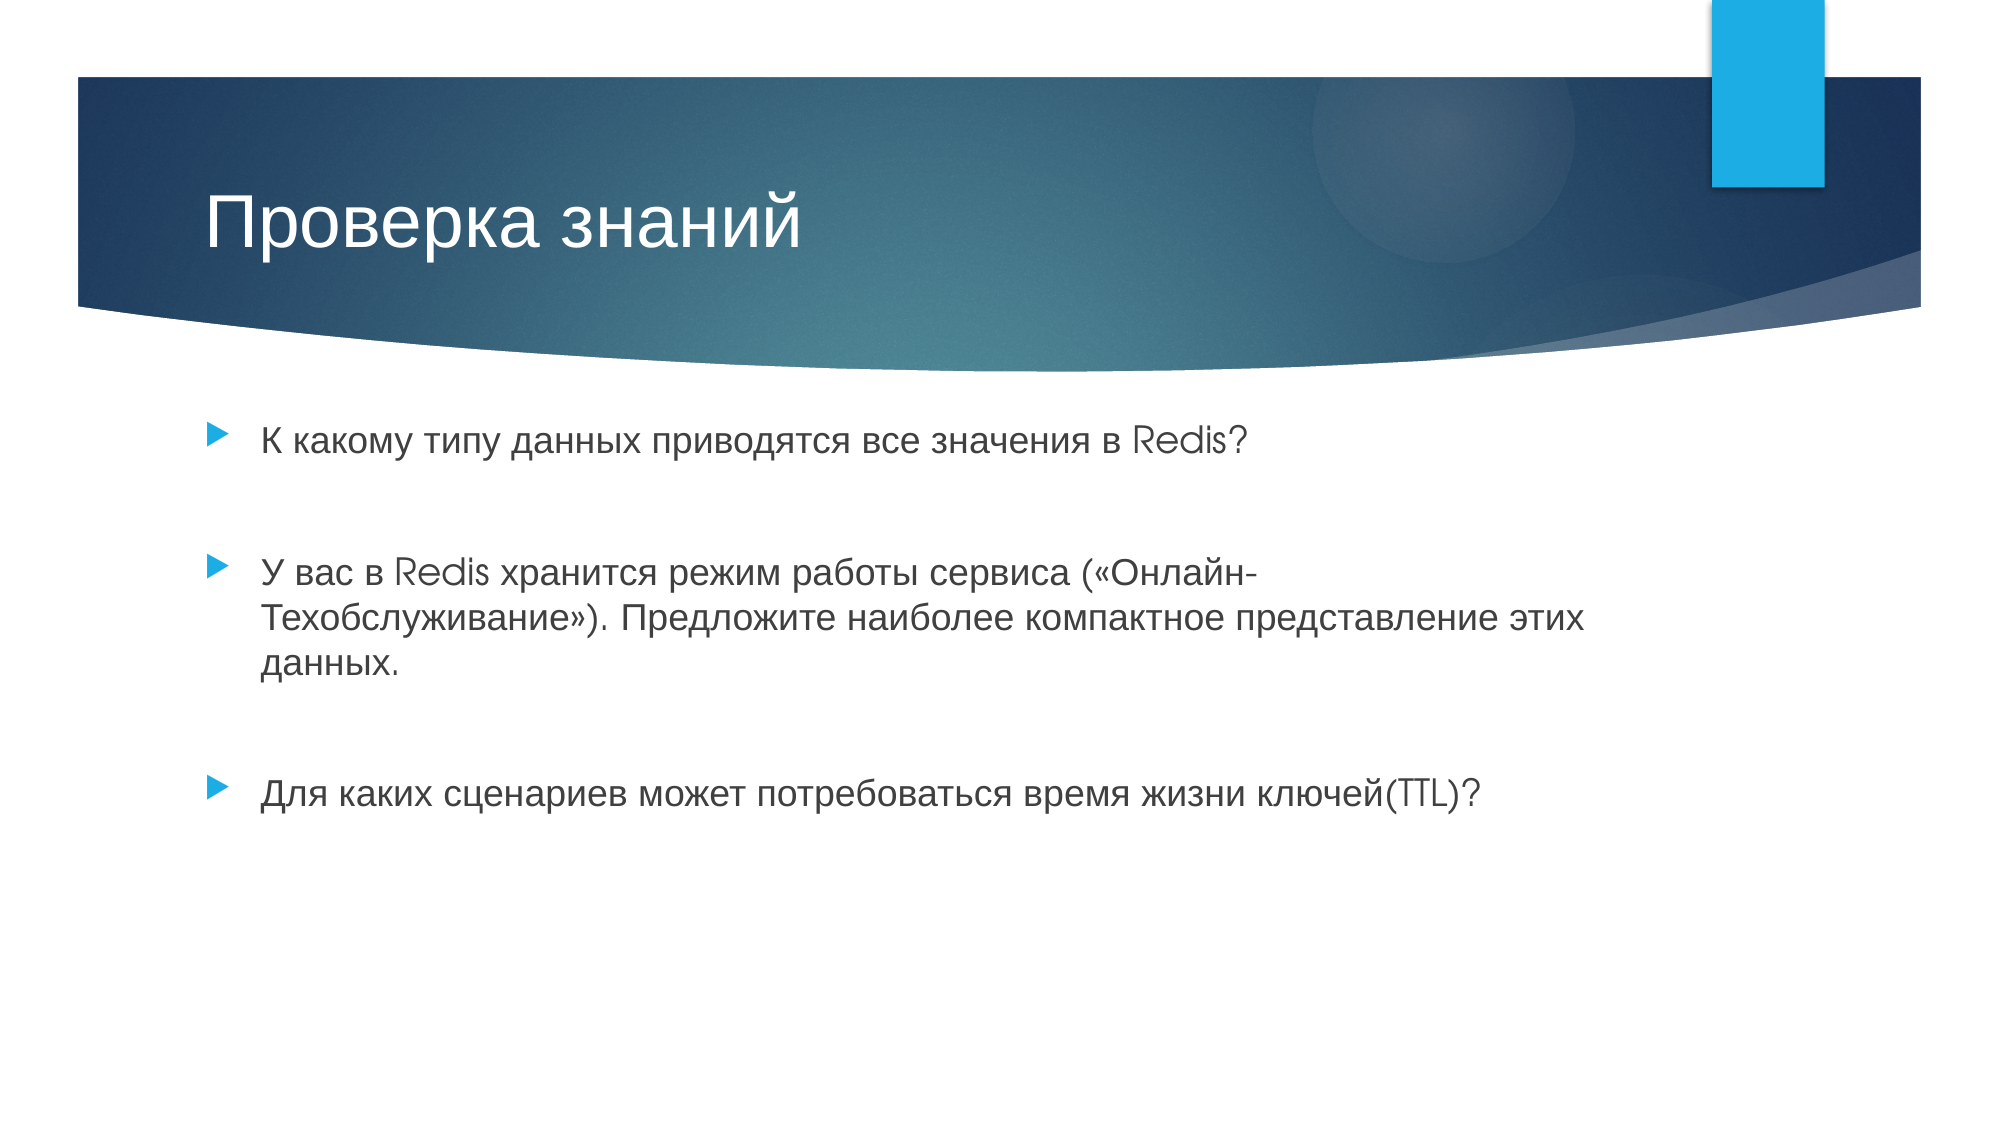

# Проверка знаний
К какому типу данных приводятся все значения в Redis?

У вас в Redis хранится режим работы сервиса («Онлайн-Техобслуживание»). Предложите наиболее компактное представление этих данных.

Для каких сценариев может потребоваться время жизни ключей(TTL)?